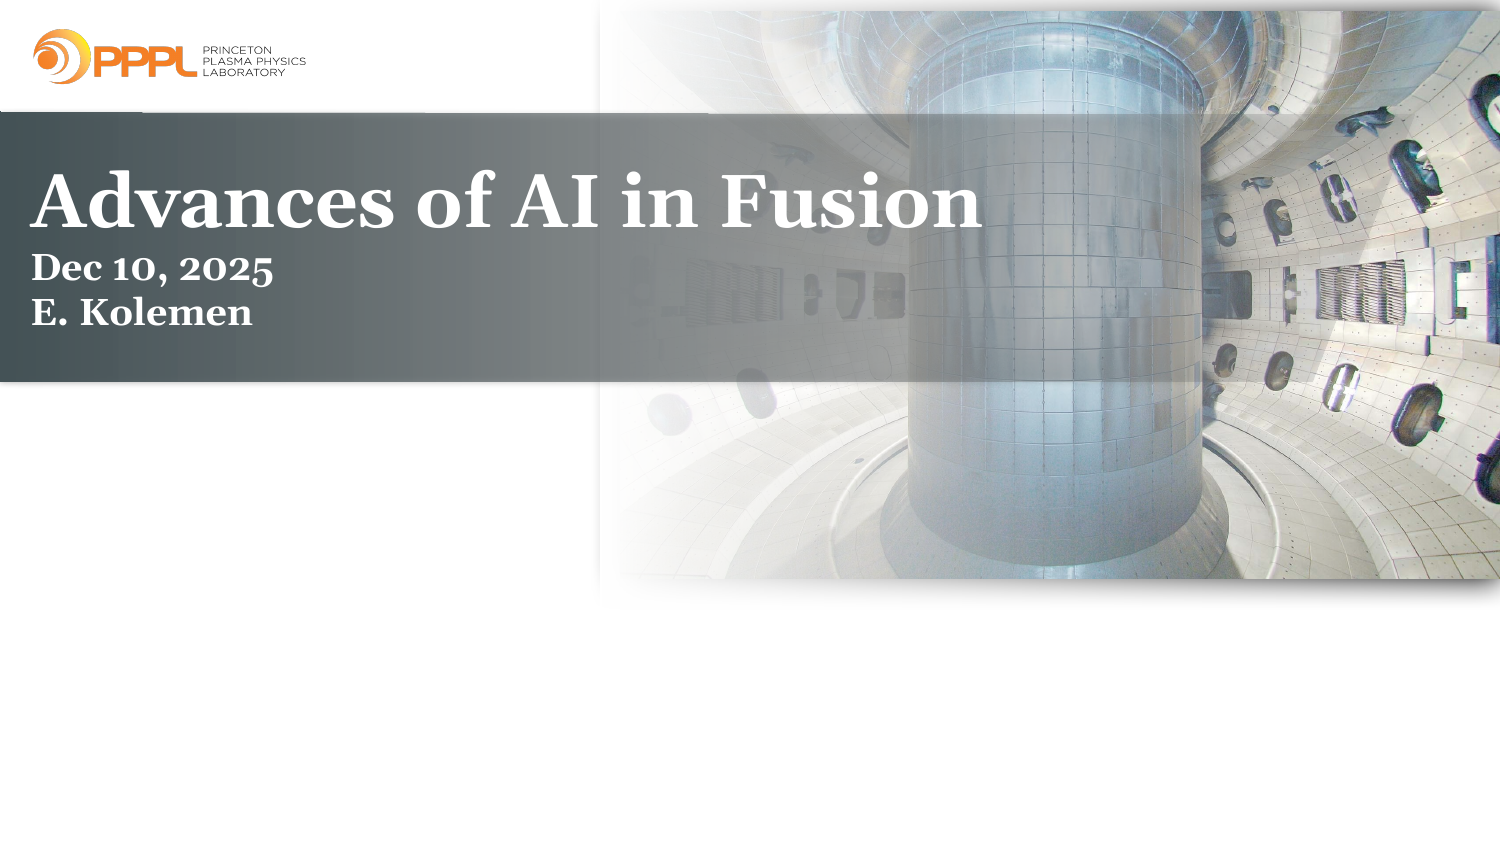

# Advances of AI in Fusion
Dec 10, 2025
E. Kolemen